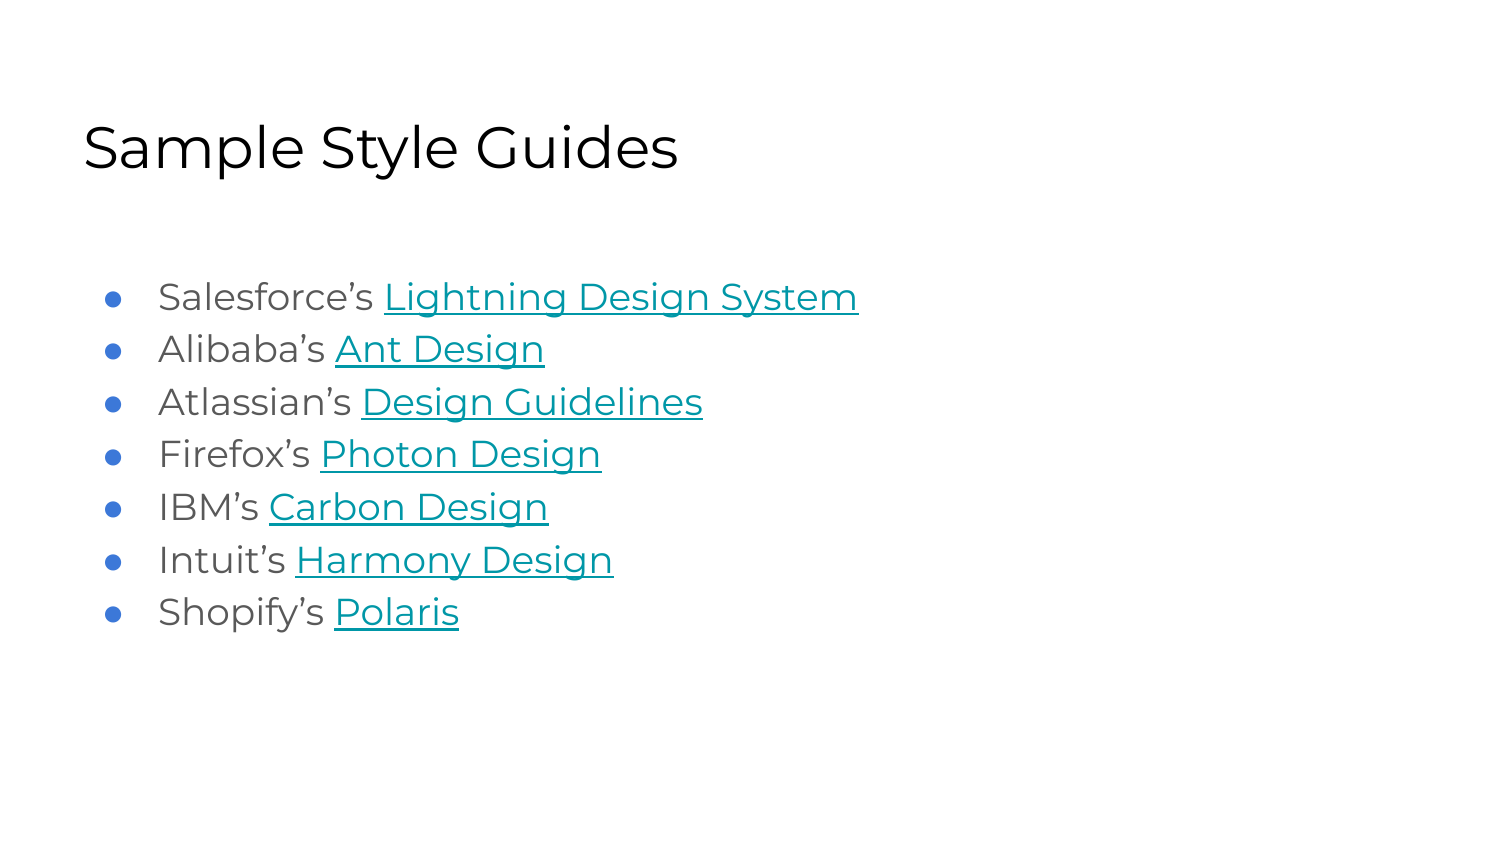

# Sample Style Guides
Salesforce’s Lightning Design System
Alibaba’s Ant Design
Atlassian’s Design Guidelines
Firefox’s Photon Design
IBM’s Carbon Design
Intuit’s Harmony Design
Shopify’s Polaris
78